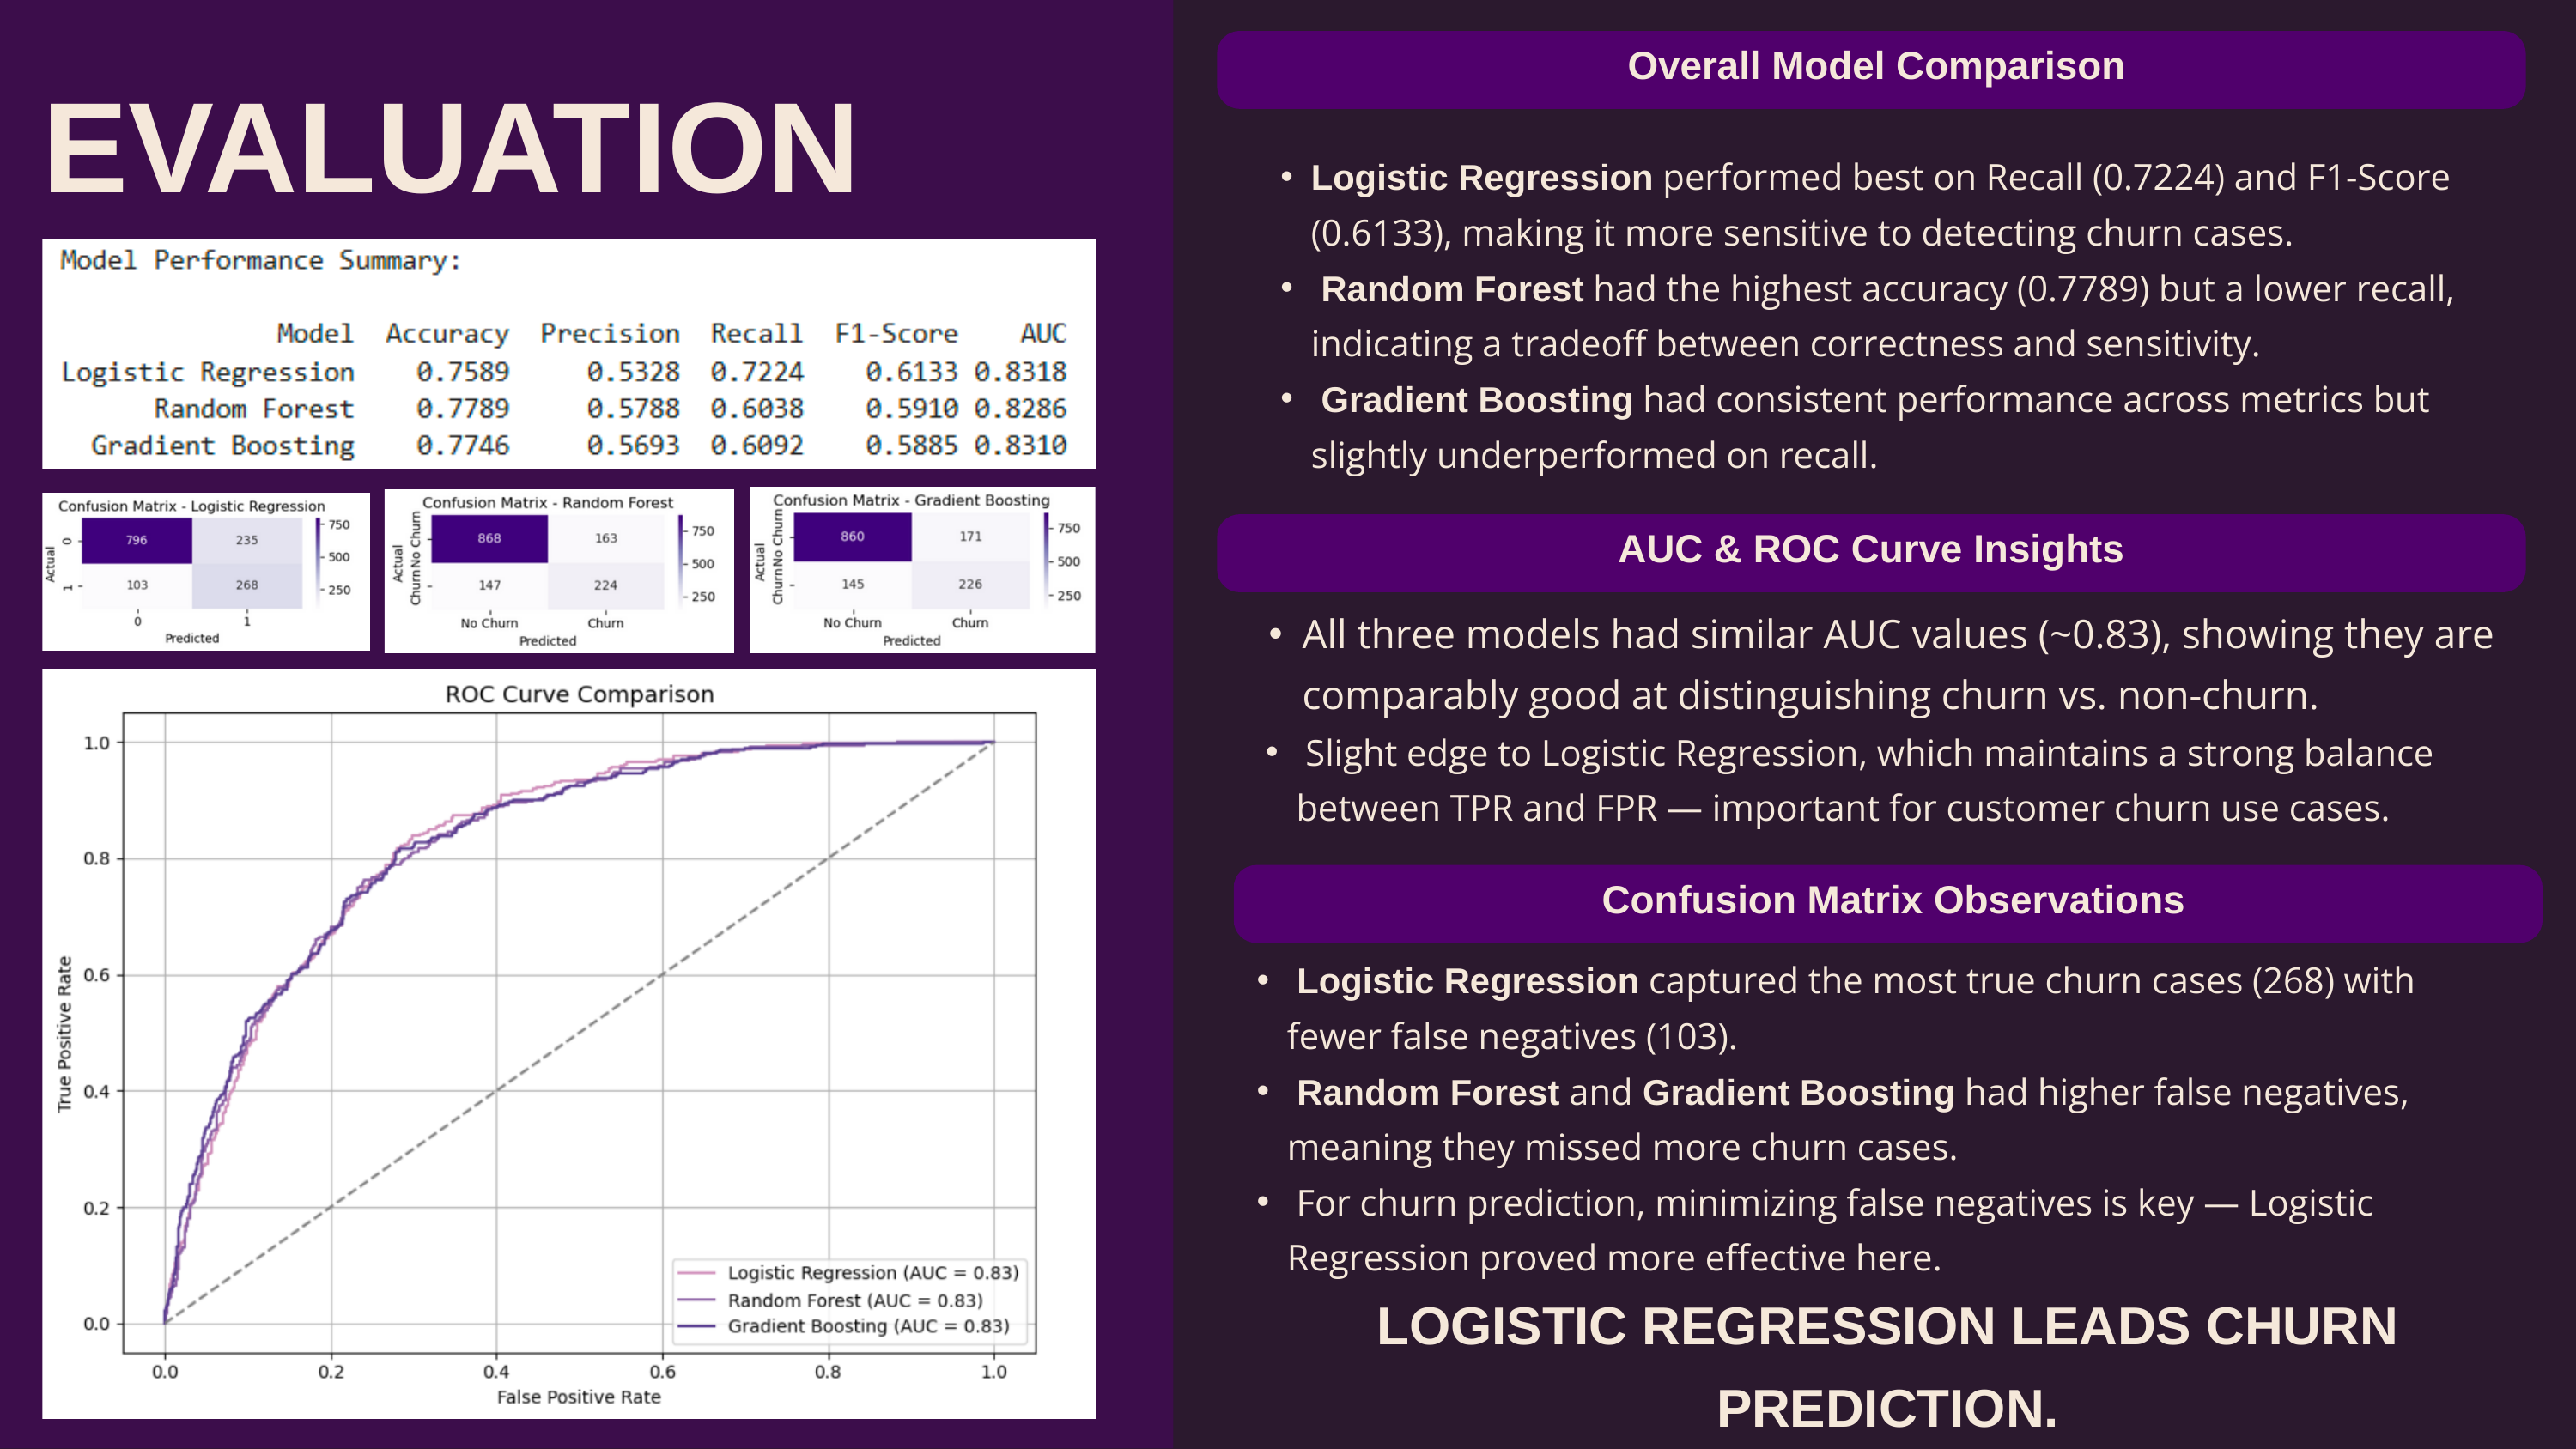

Overall Model Comparison
EVALUATION
Logistic Regression performed best on Recall (0.7224) and F1-Score (0.6133), making it more sensitive to detecting churn cases.
 Random Forest had the highest accuracy (0.7789) but a lower recall, indicating a tradeoff between correctness and sensitivity.
 Gradient Boosting had consistent performance across metrics but slightly underperformed on recall.

AUC & ROC Curve Insights
All three models had similar AUC values (~0.83), showing they are comparably good at distinguishing churn vs. non-churn.
 Slight edge to Logistic Regression, which maintains a strong balance between TPR and FPR — important for customer churn use cases.

 Confusion Matrix Observations
 Logistic Regression captured the most true churn cases (268) with fewer false negatives (103).
 Random Forest and Gradient Boosting had higher false negatives, meaning they missed more churn cases.
 For churn prediction, minimizing false negatives is key — Logistic Regression proved more effective here.
LOGISTIC REGRESSION LEADS CHURN PREDICTION.